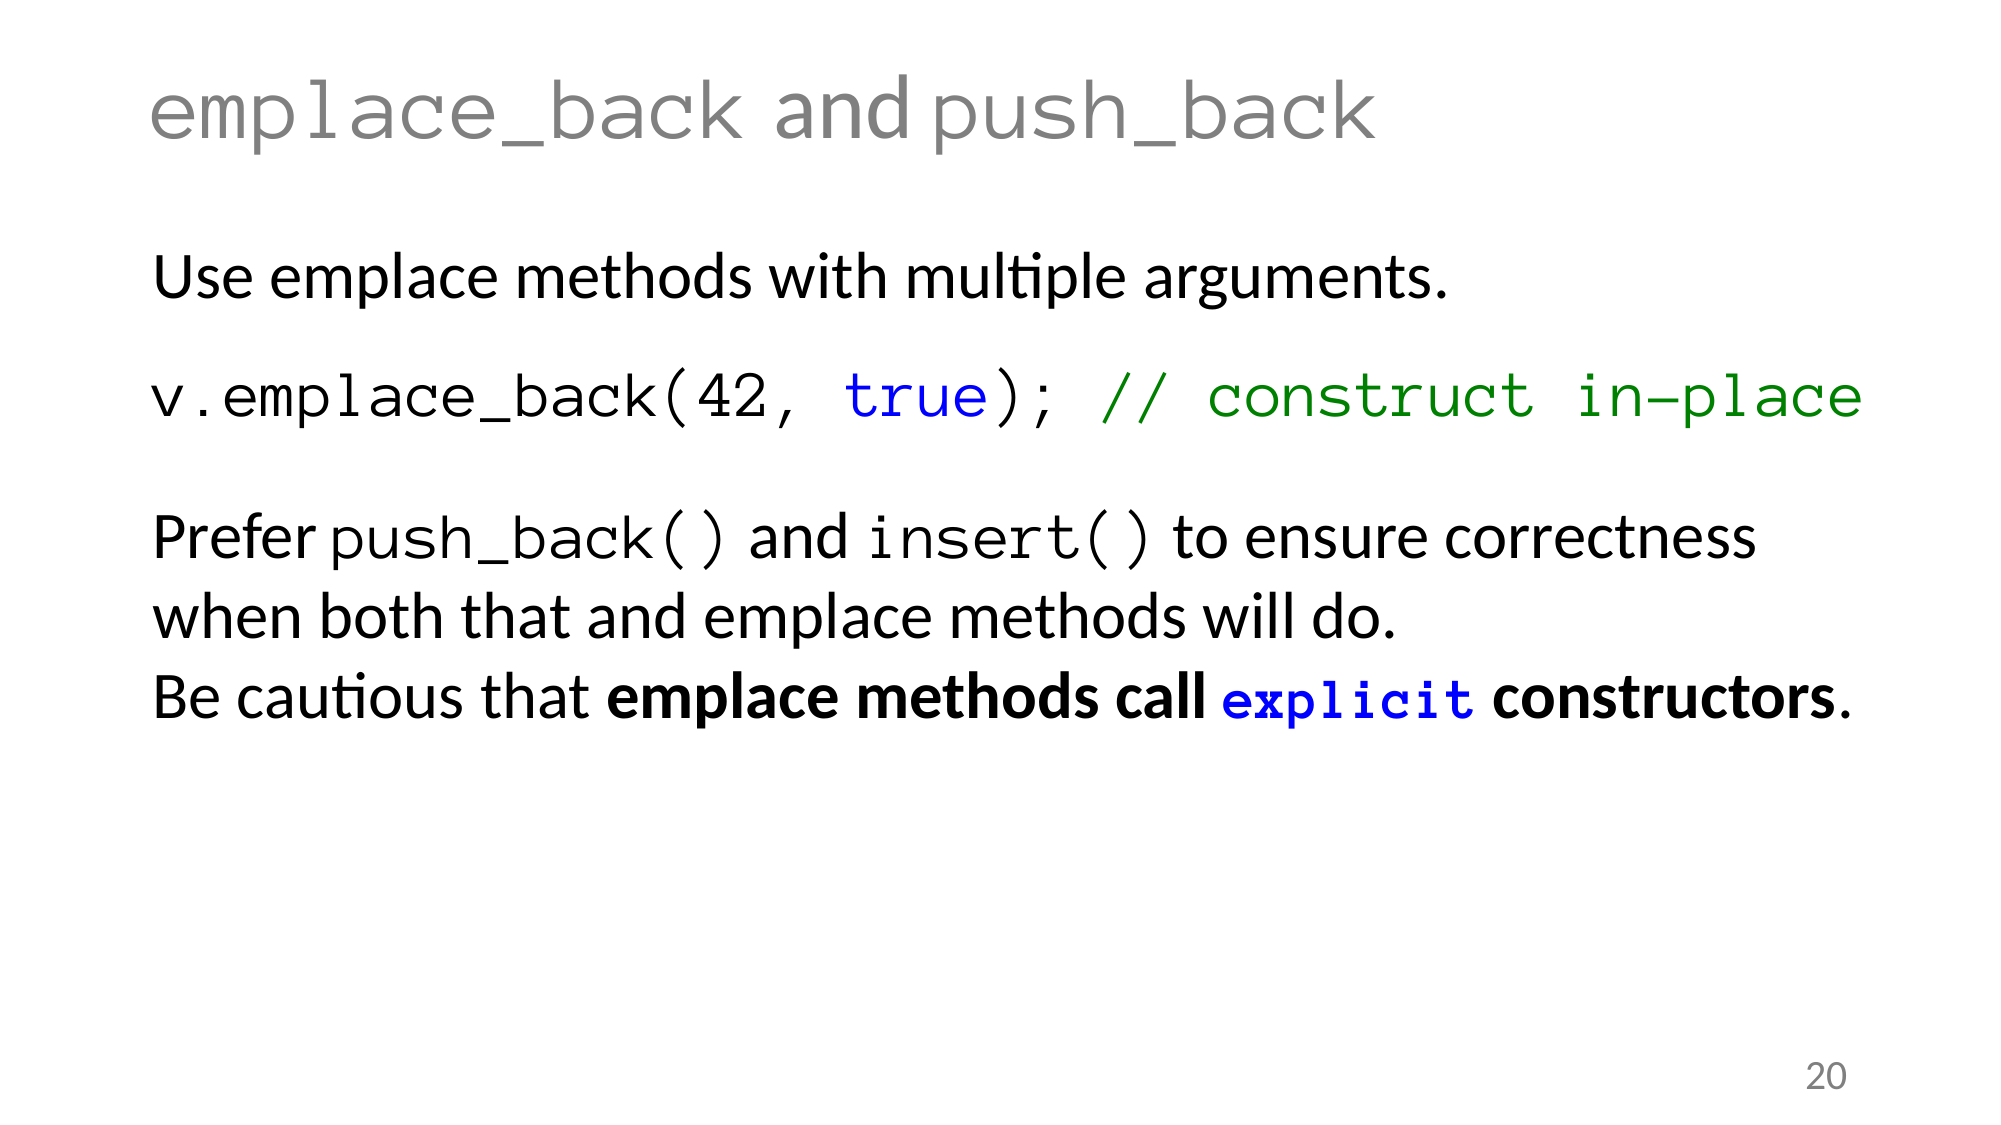

# emplace_back and push_back
Use emplace methods with multiple arguments.
v.emplace_back(42, true); // construct in-place
Prefer push_back() and insert() to ensure correctness
when both that and emplace methods will do.
Be cautious that emplace methods call explicit constructors.
20